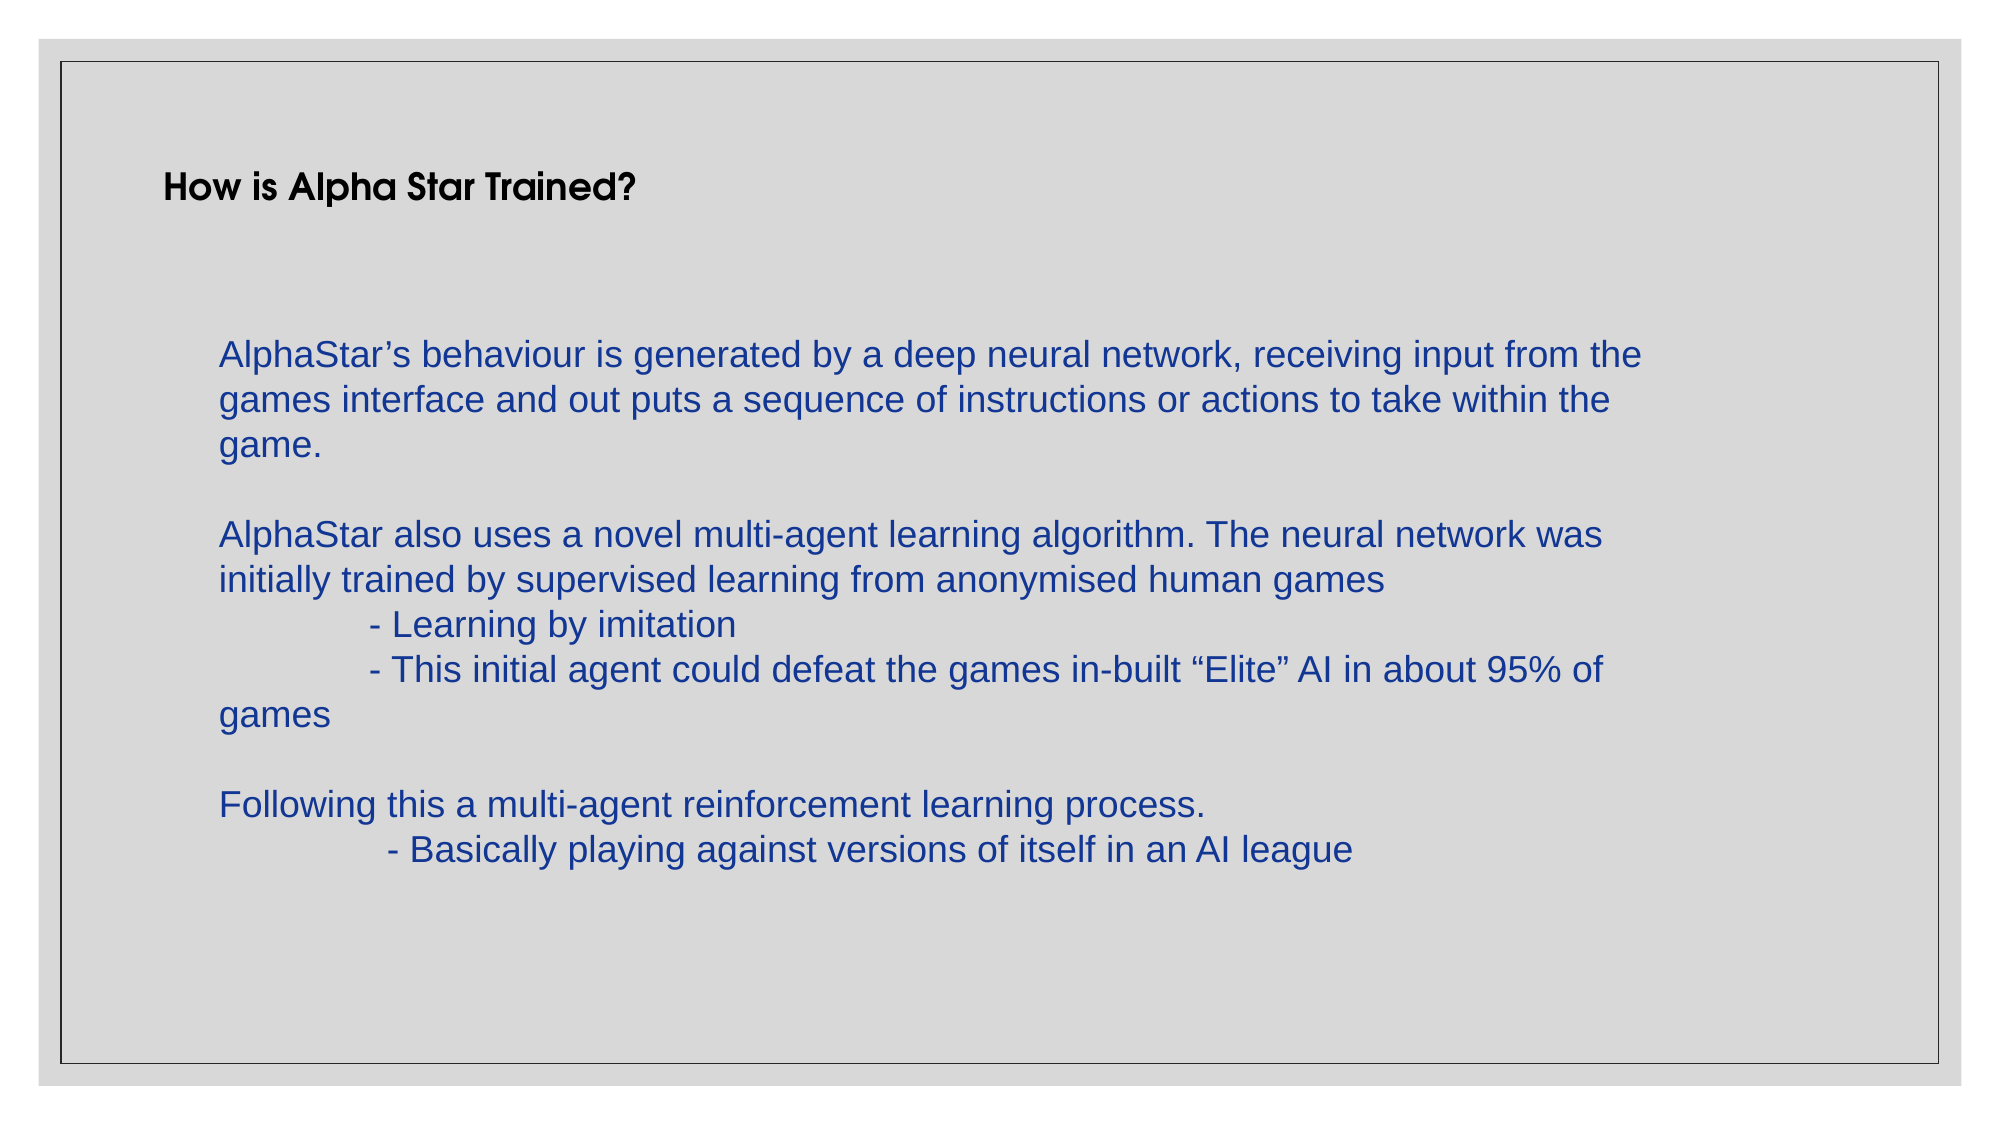

How is Alpha Star Trained?
AlphaStar’s behaviour is generated by a deep neural network, receiving input from the games interface and out puts a sequence of instructions or actions to take within the game.

AlphaStar also uses a novel multi-agent learning algorithm. The neural network was initially trained by supervised learning from anonymised human games
	- Learning by imitation
	- This initial agent could defeat the games in-built “Elite” AI in about 95% of games

Following this a multi-agent reinforcement learning process.
                - Basically playing against versions of itself in an AI league